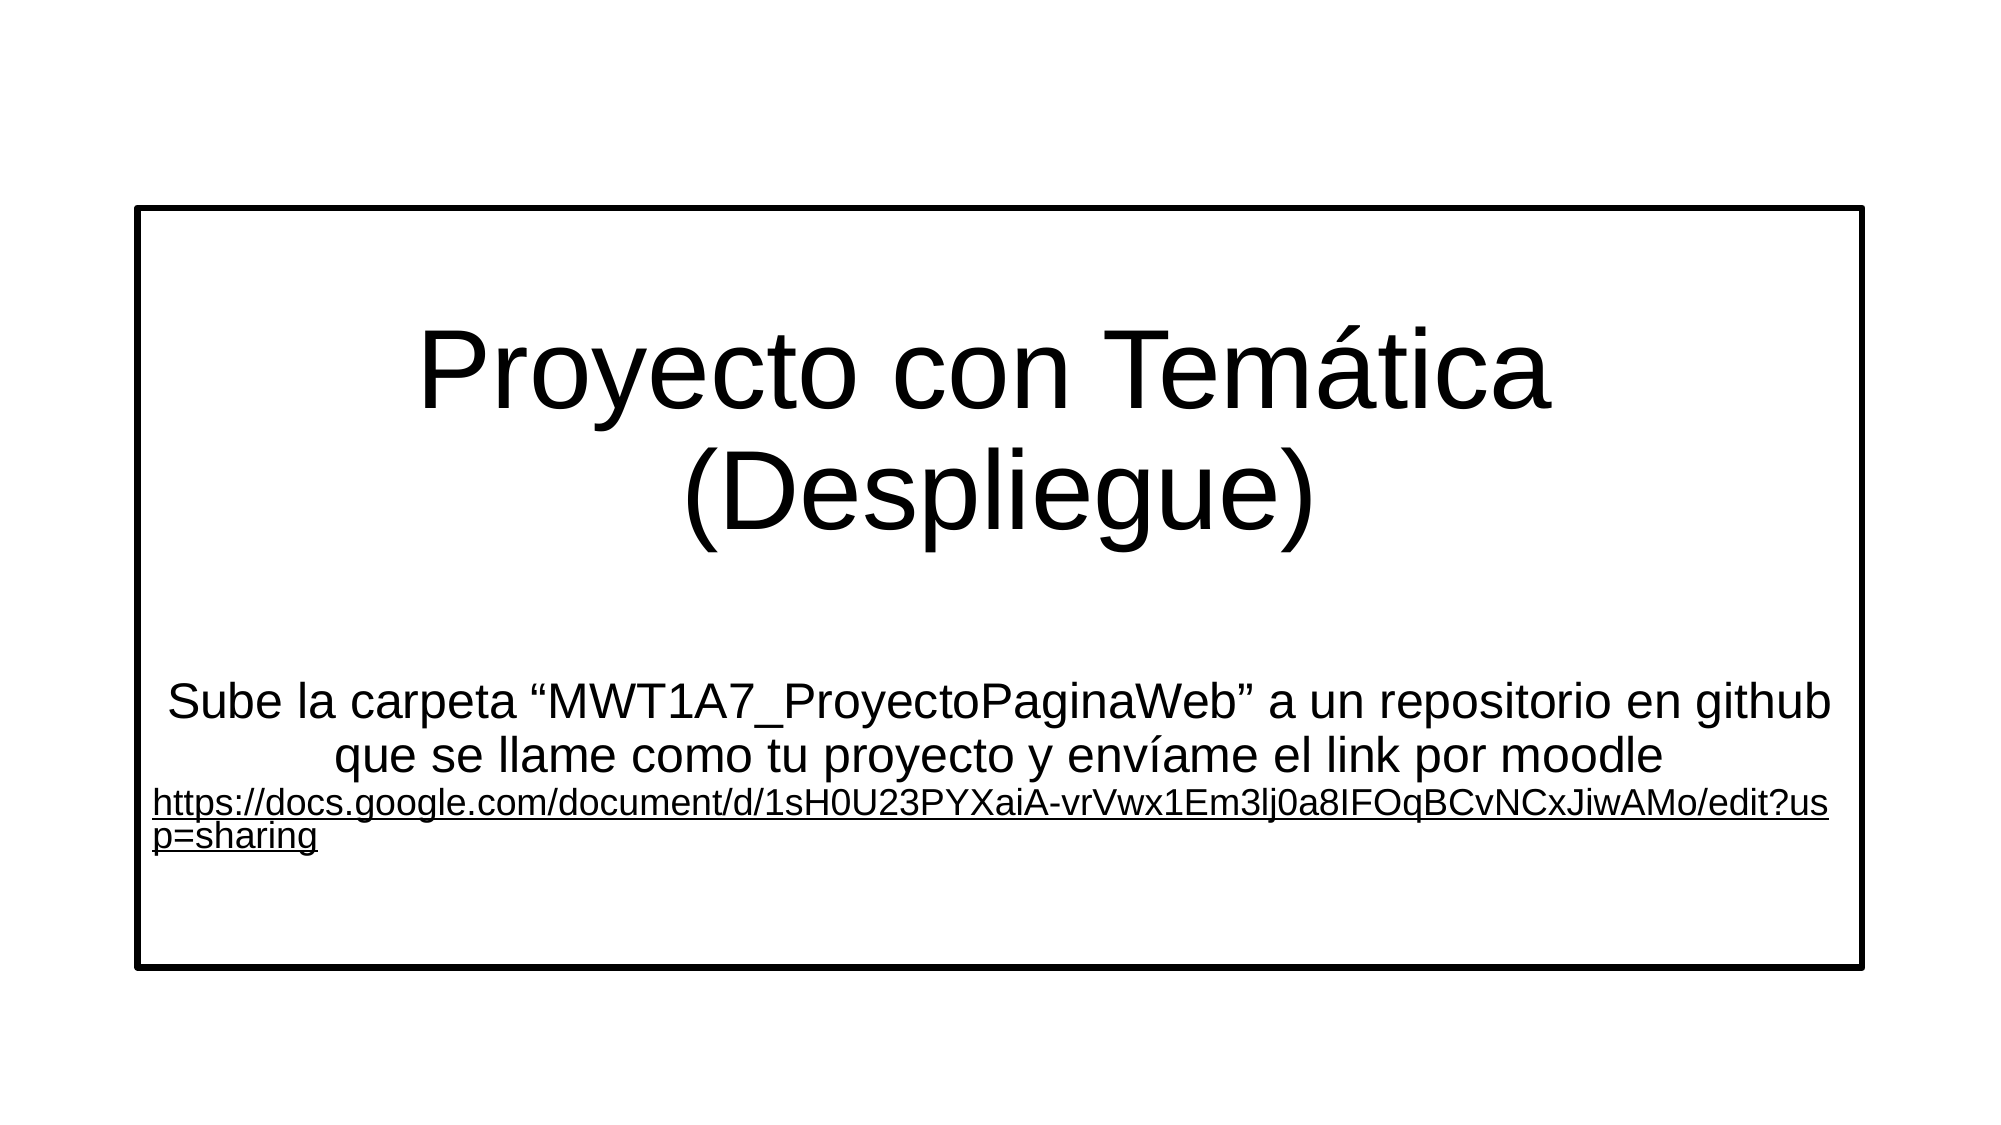

Proyecto con Temática
(Despliegue)

Sube la carpeta “MWT1A7_ProyectoPaginaWeb” a un repositorio en github que se llame como tu proyecto y envíame el link por moodle
https://docs.google.com/document/d/1sH0U23PYXaiA-vrVwx1Em3lj0a8IFOqBCvNCxJiwAMo/edit?usp=sharing